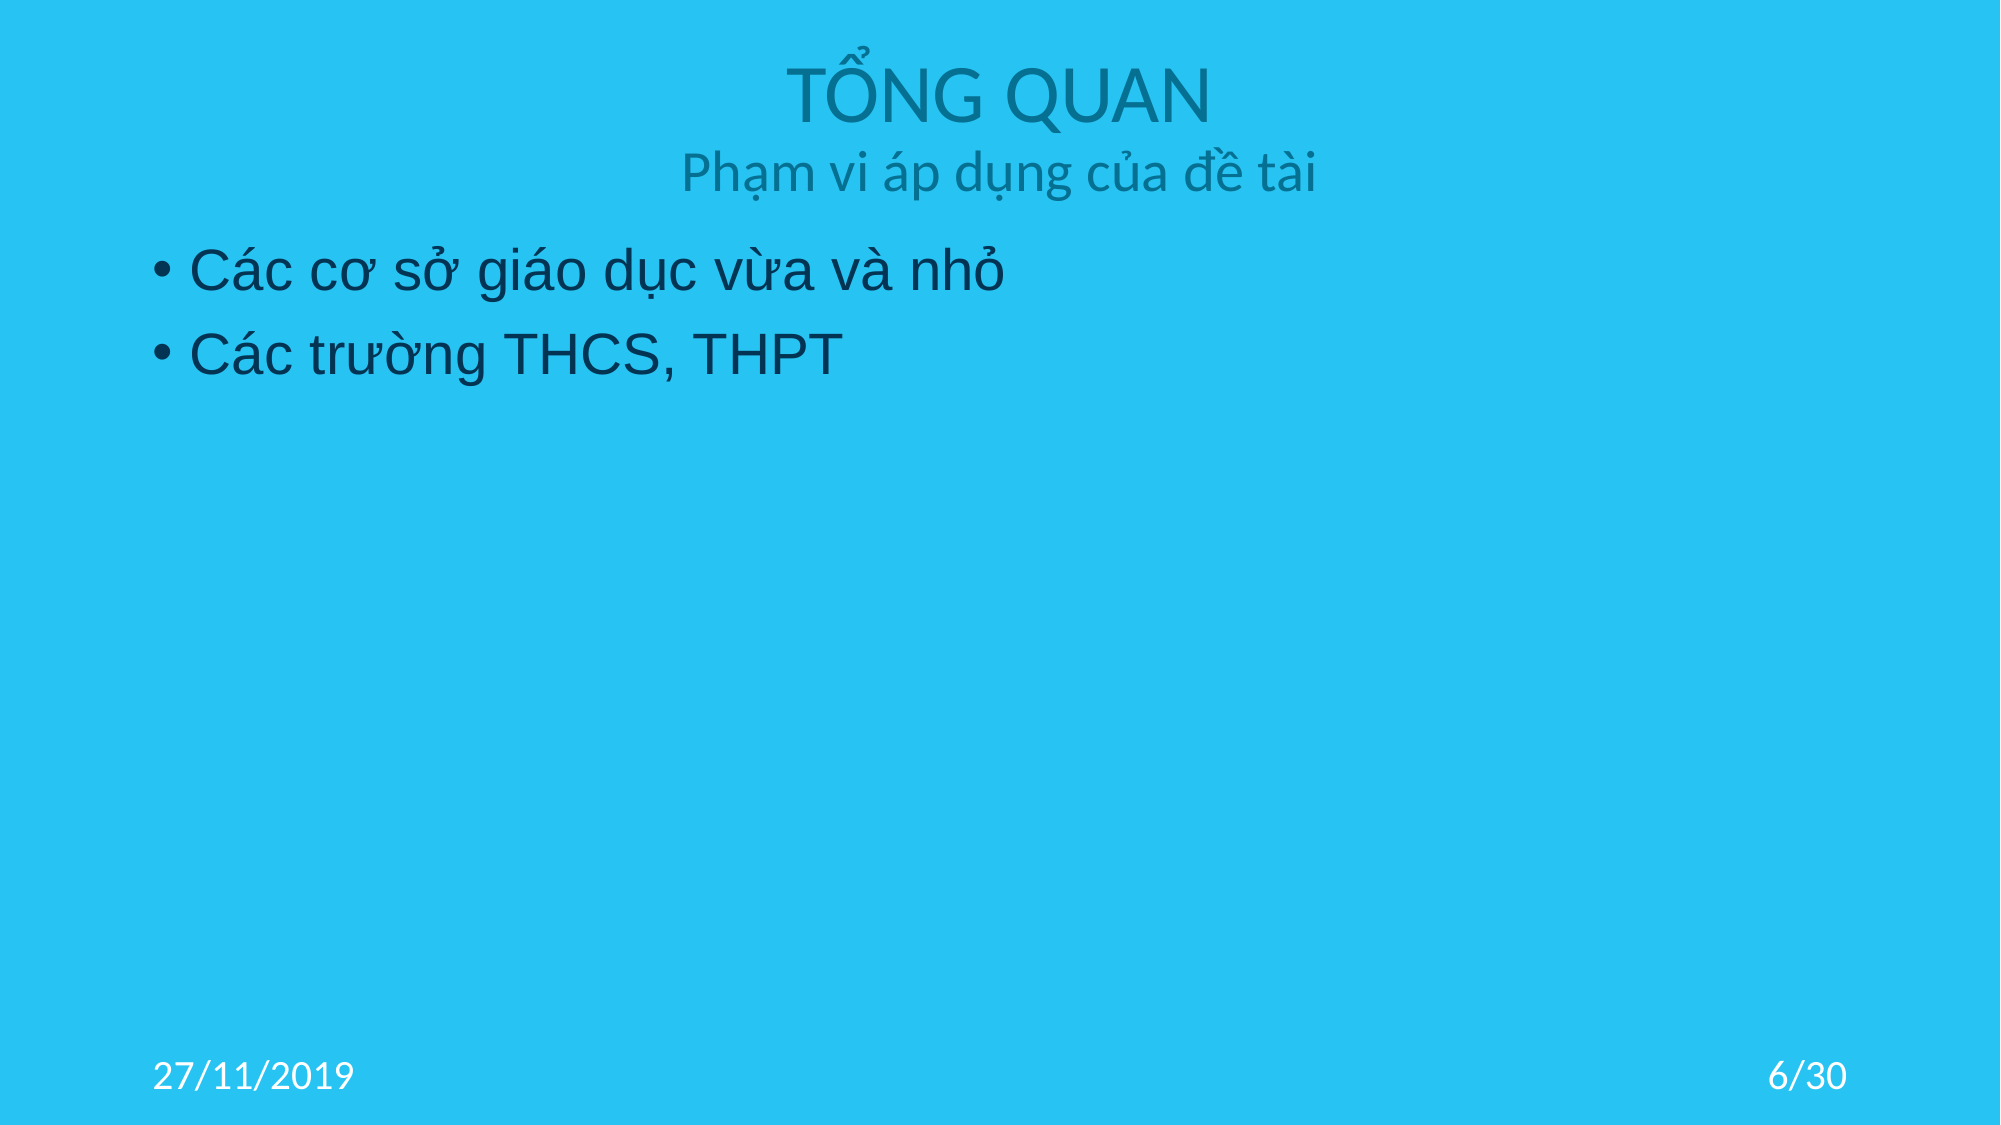

# TỔNG QUAN Phạm vi áp dụng của đề tài
Các cơ sở giáo dục vừa và nhỏ
Các trường THCS, THPT
27/11/2019
6/30